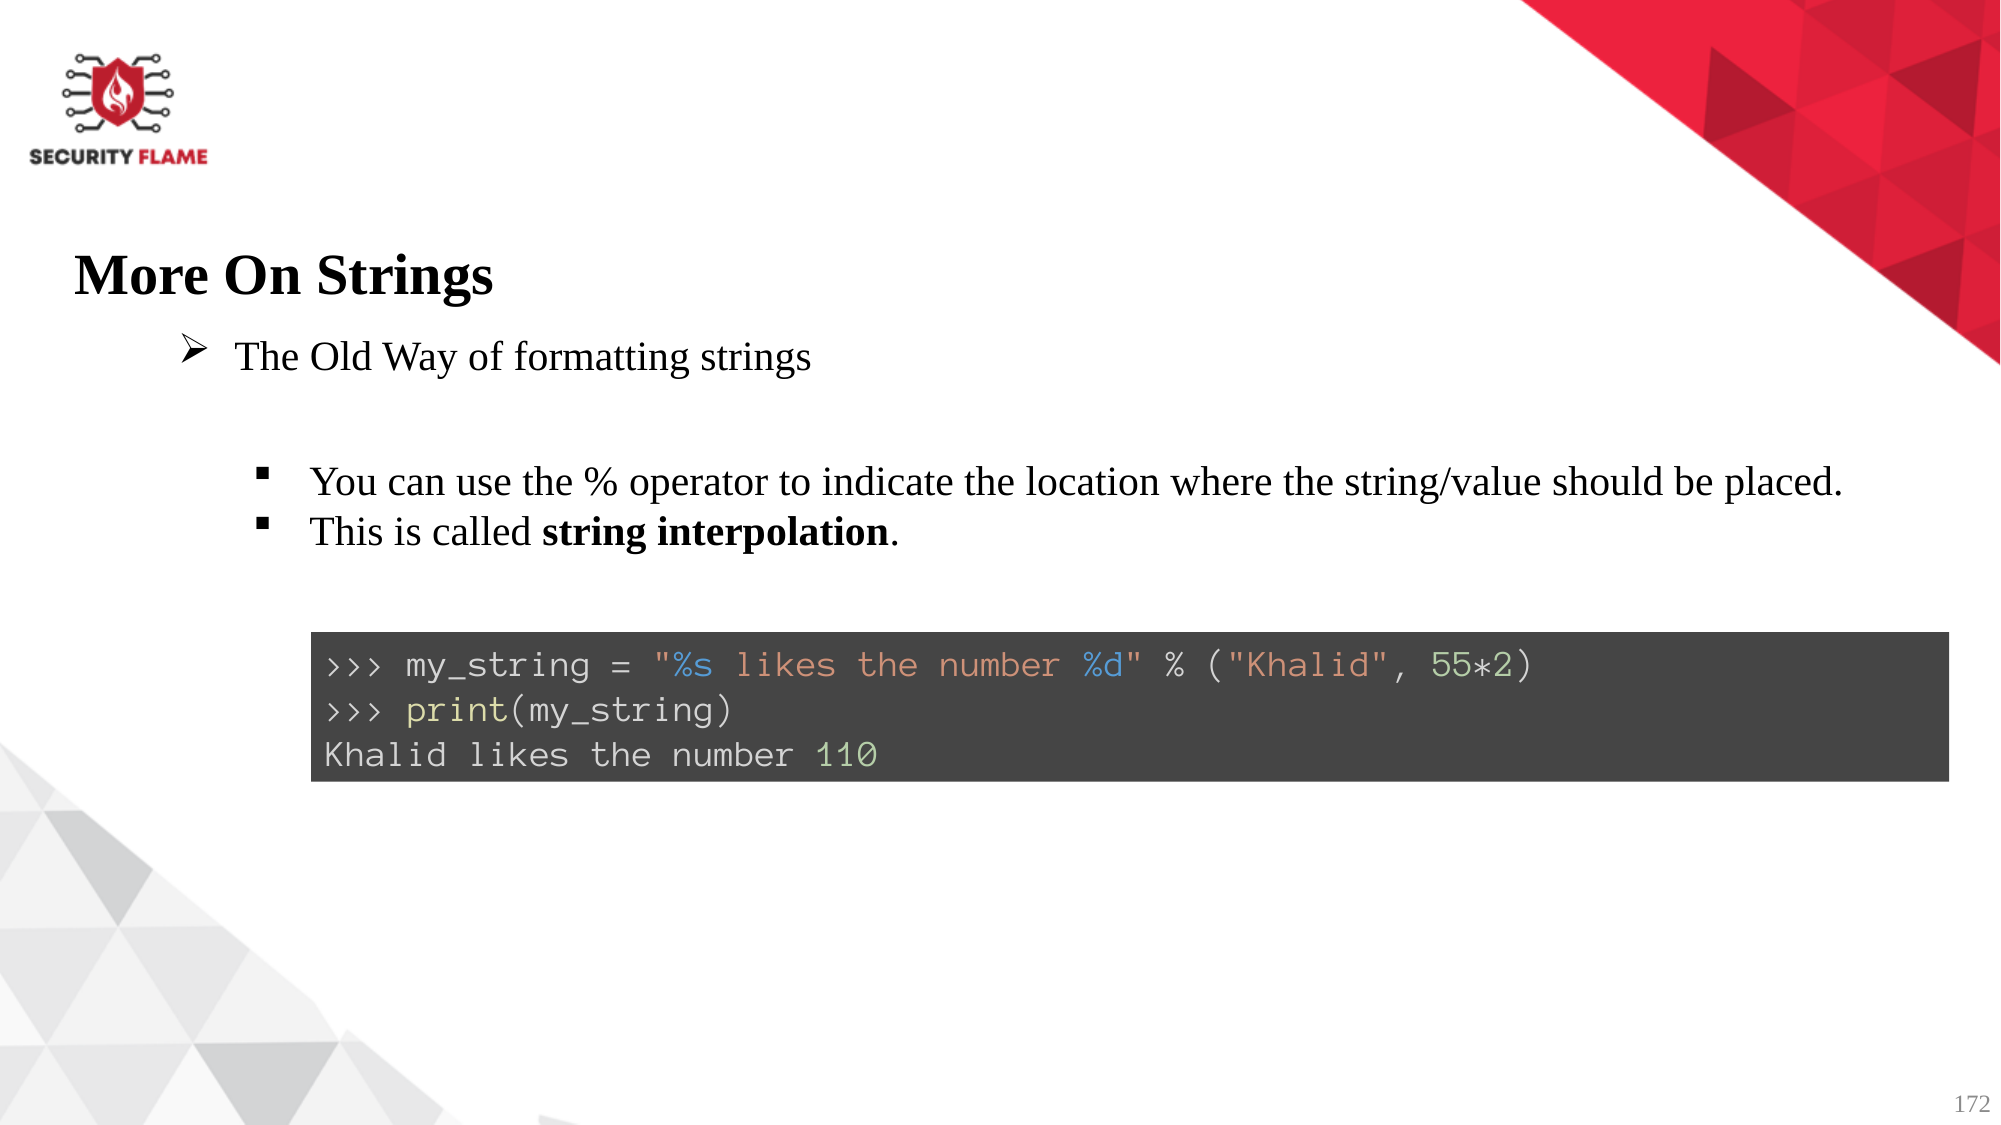

More On Strings
The Old Way of formatting strings
You can use the % operator to indicate the location where the string/value should be placed.
This is called string interpolation.
>>> my_string = "%s likes the number %d" % ("Khalid", 55*2)
>>> print(my_string)
Khalid likes the number 110
172